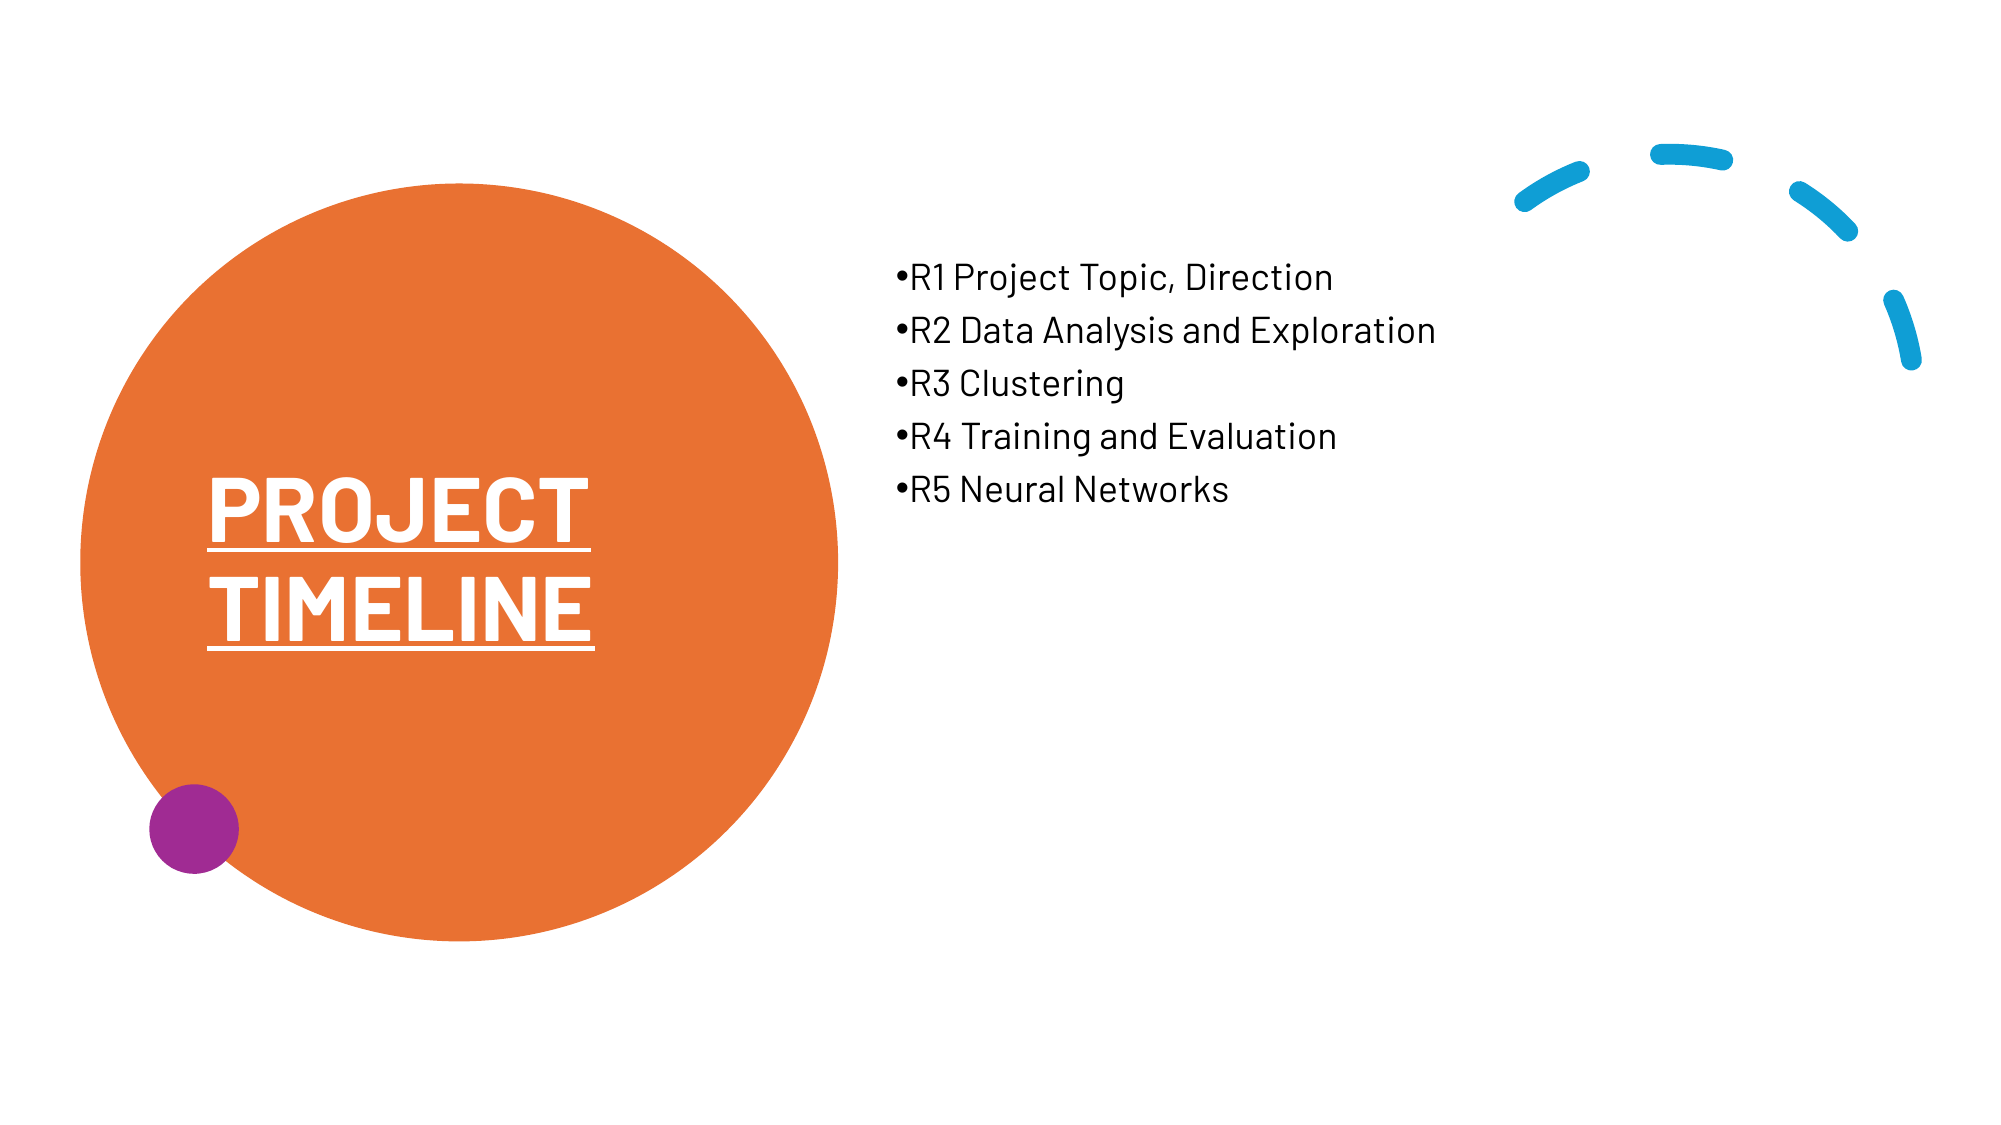

# PROJECT TIMELINE
R1 Project Topic, Direction
R2 Data Analysis and Exploration
R3 Clustering
R4 Training and Evaluation
R5 Neural Networks